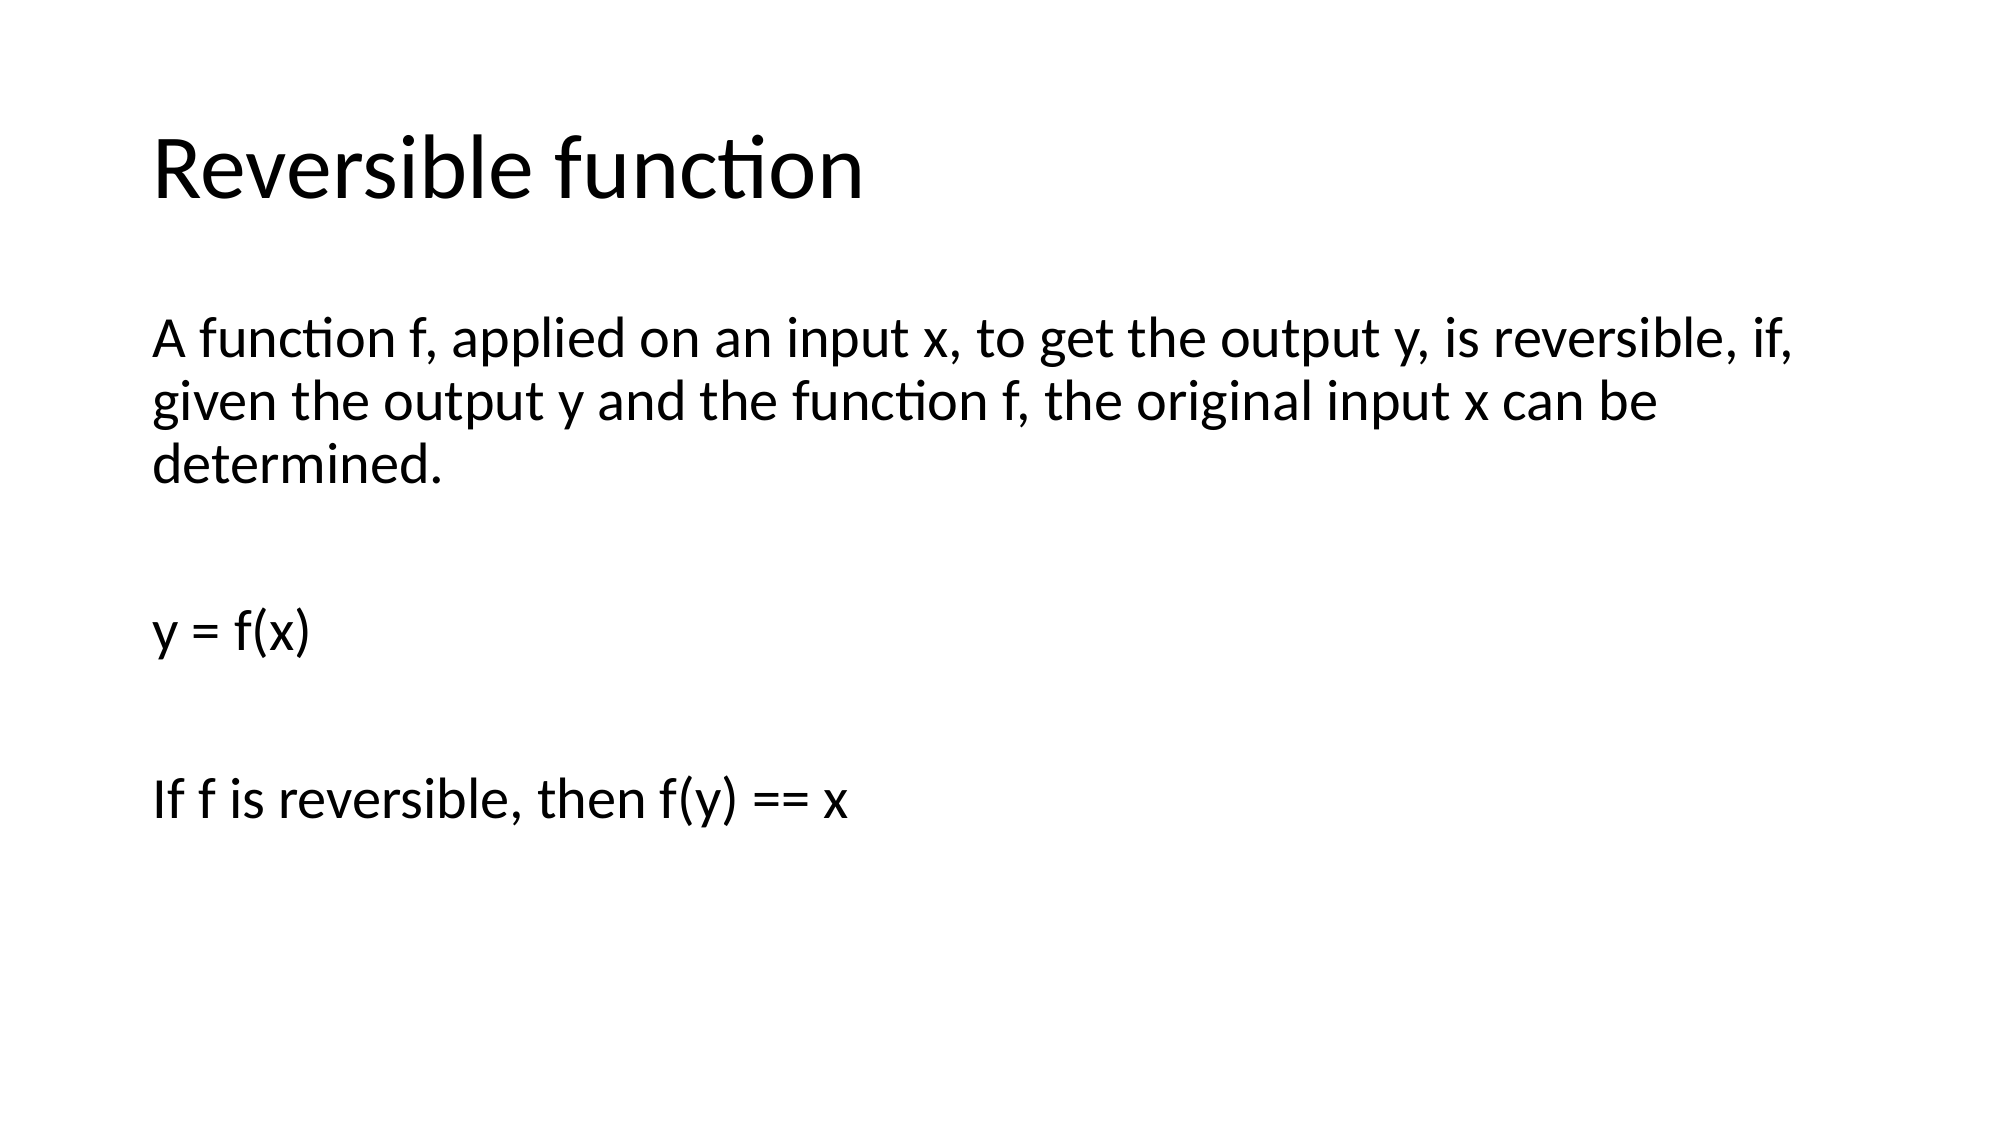

# Reversible function
A function f, applied on an input x, to get the output y, is reversible, if, given the output y and the function f, the original input x can be determined.

y = f(x)

If f is reversible, then f(y) == x